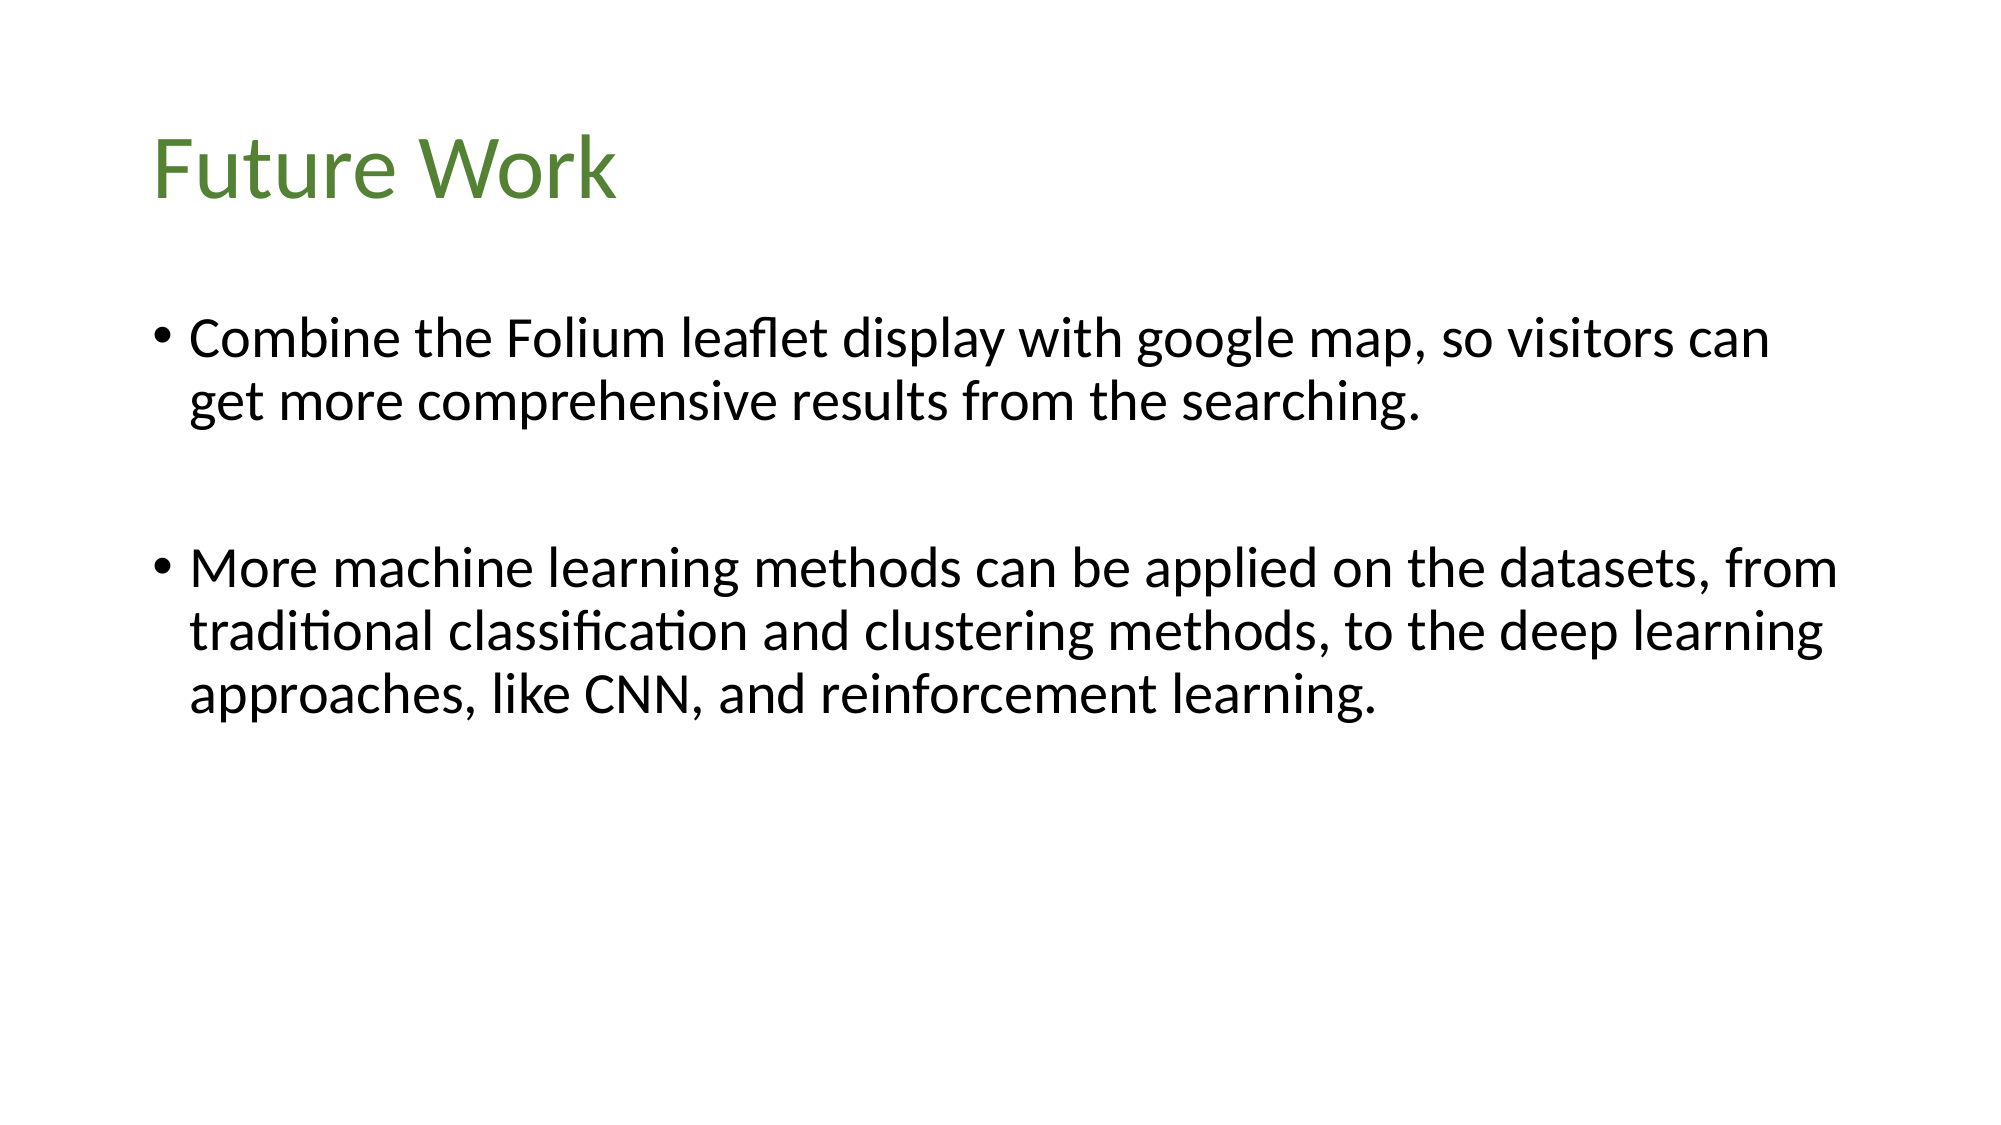

# Future Work
Combine the Folium leaflet display with google map, so visitors can get more comprehensive results from the searching.

More machine learning methods can be applied on the datasets, from traditional classification and clustering methods, to the deep learning approaches, like CNN, and reinforcement learning.